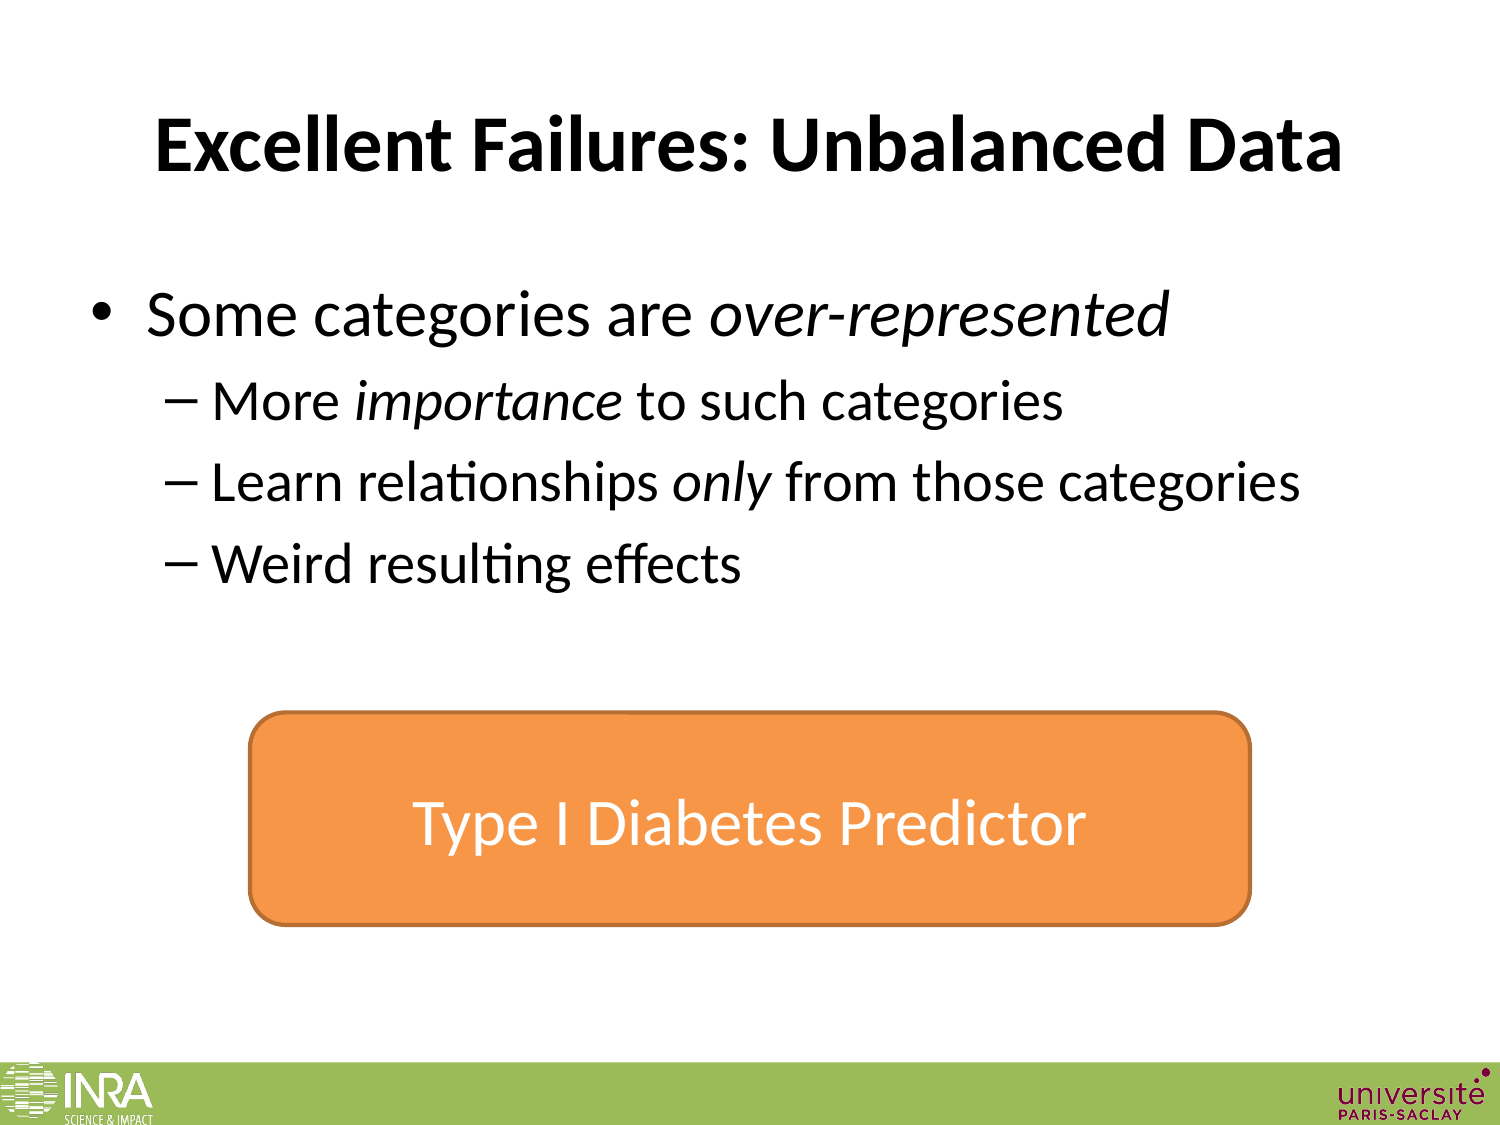

# Excellent Failures: Unbalanced Data
Some categories are over-represented
More importance to such categories
Learn relationships only from those categories
Weird resulting effects
Type I Diabetes Predictor